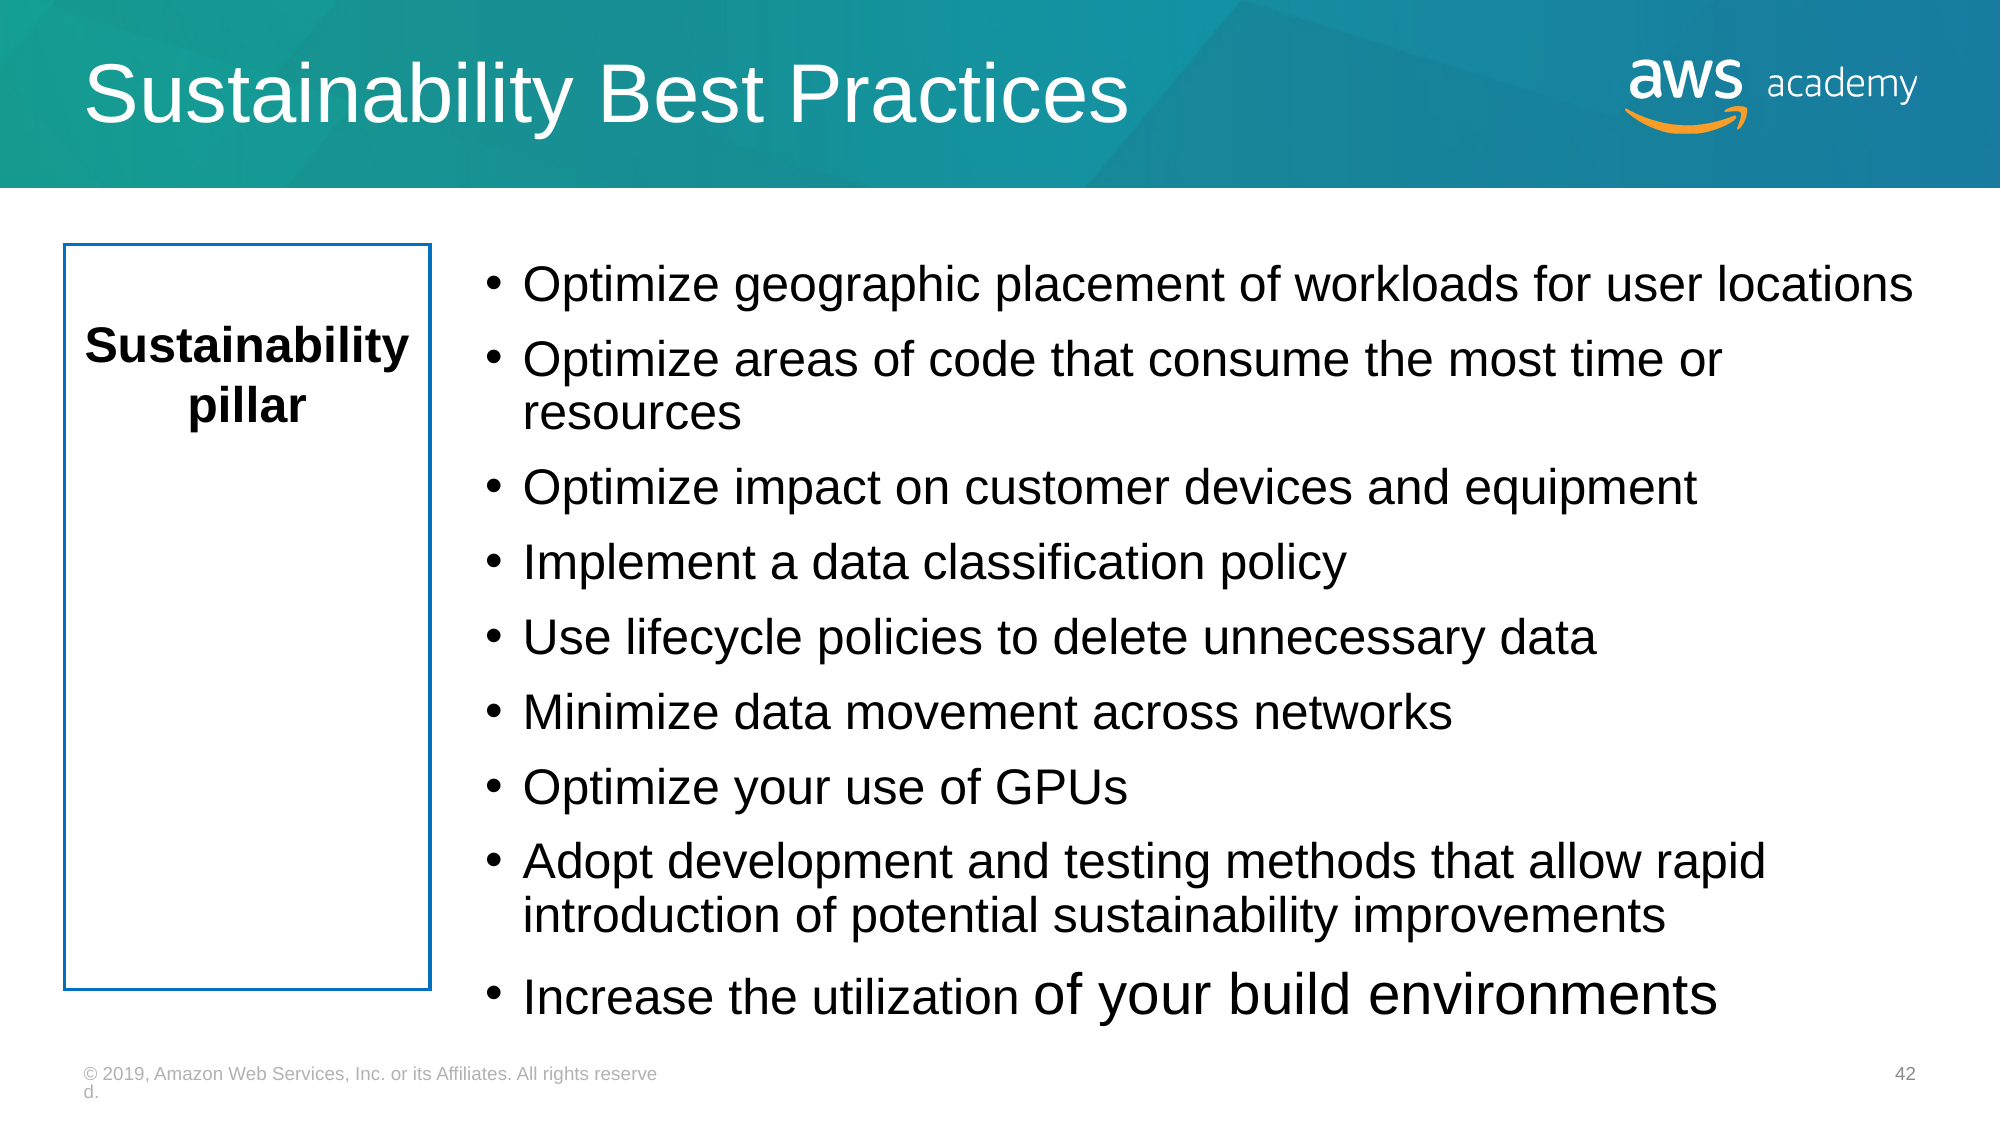

# Sustainability Best Practices

Sustainability
pillar
Optimize geographic placement of workloads for user locations
Optimize areas of code that consume the most time or resources
Optimize impact on customer devices and equipment
Implement a data classification policy
Use lifecycle policies to delete unnecessary data
Minimize data movement across networks
Optimize your use of GPUs
Adopt development and testing methods that allow rapid introduction of potential sustainability improvements
Increase the utilization of your build environments

© 2019, Amazon Web Services, Inc. or its Affiliates. All rights reserved.
42